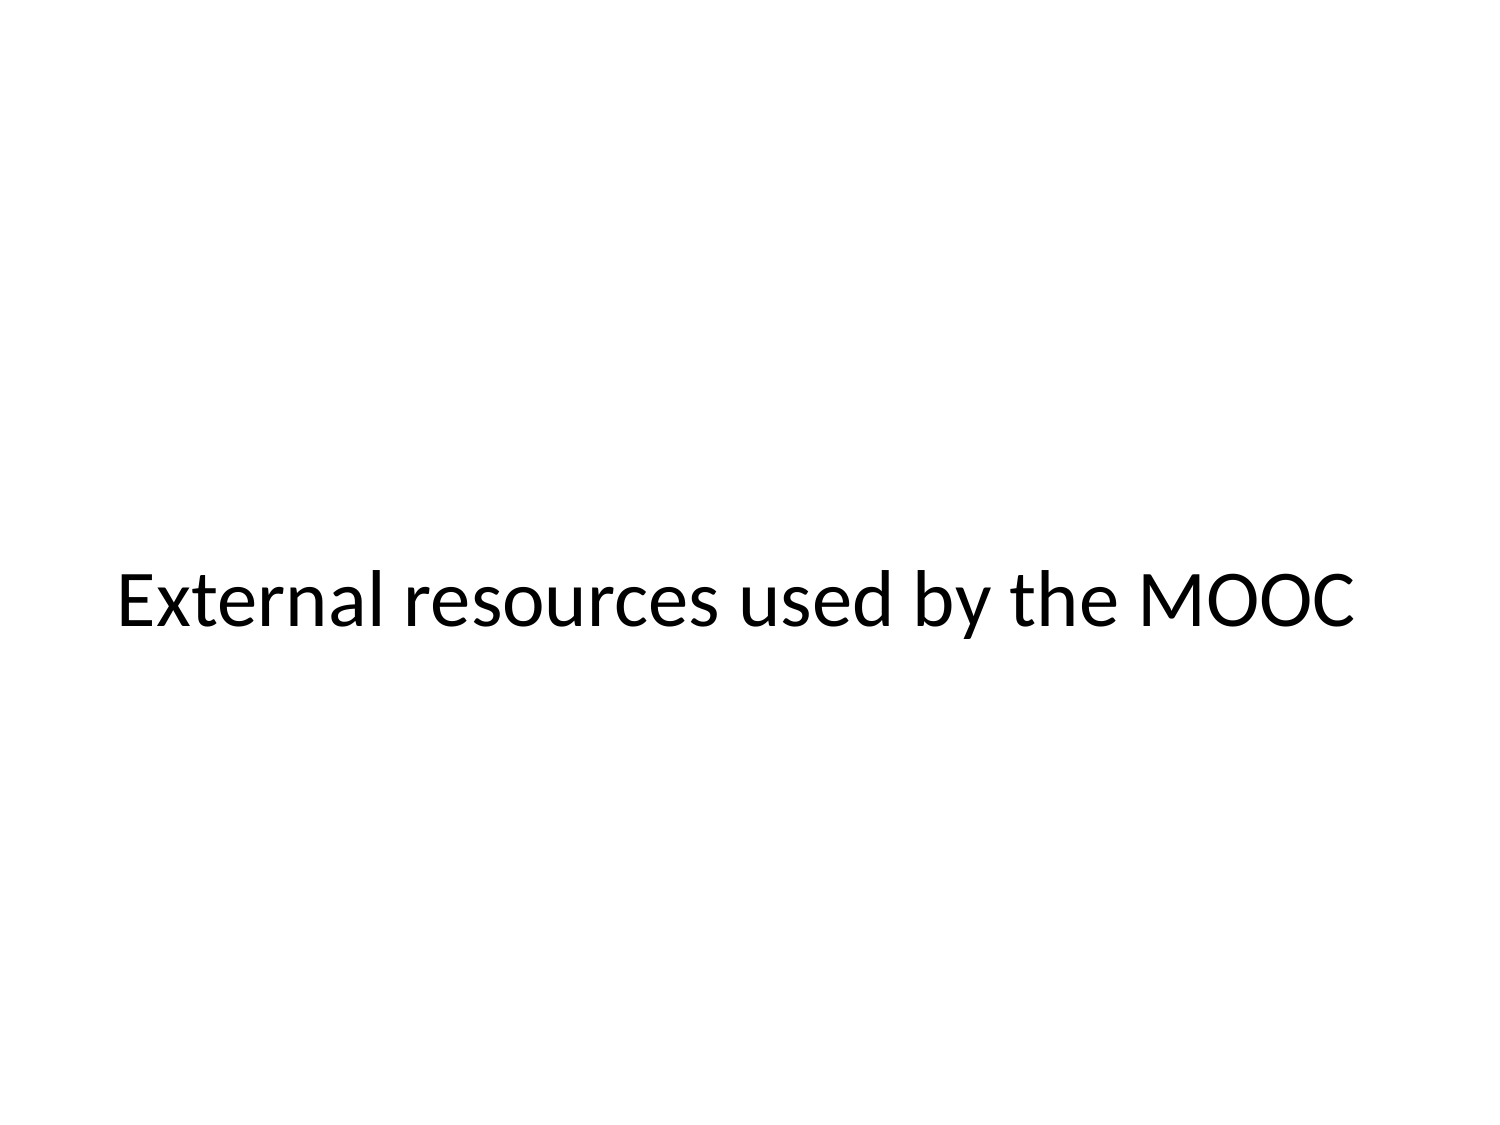

# External resources used by the MOOC